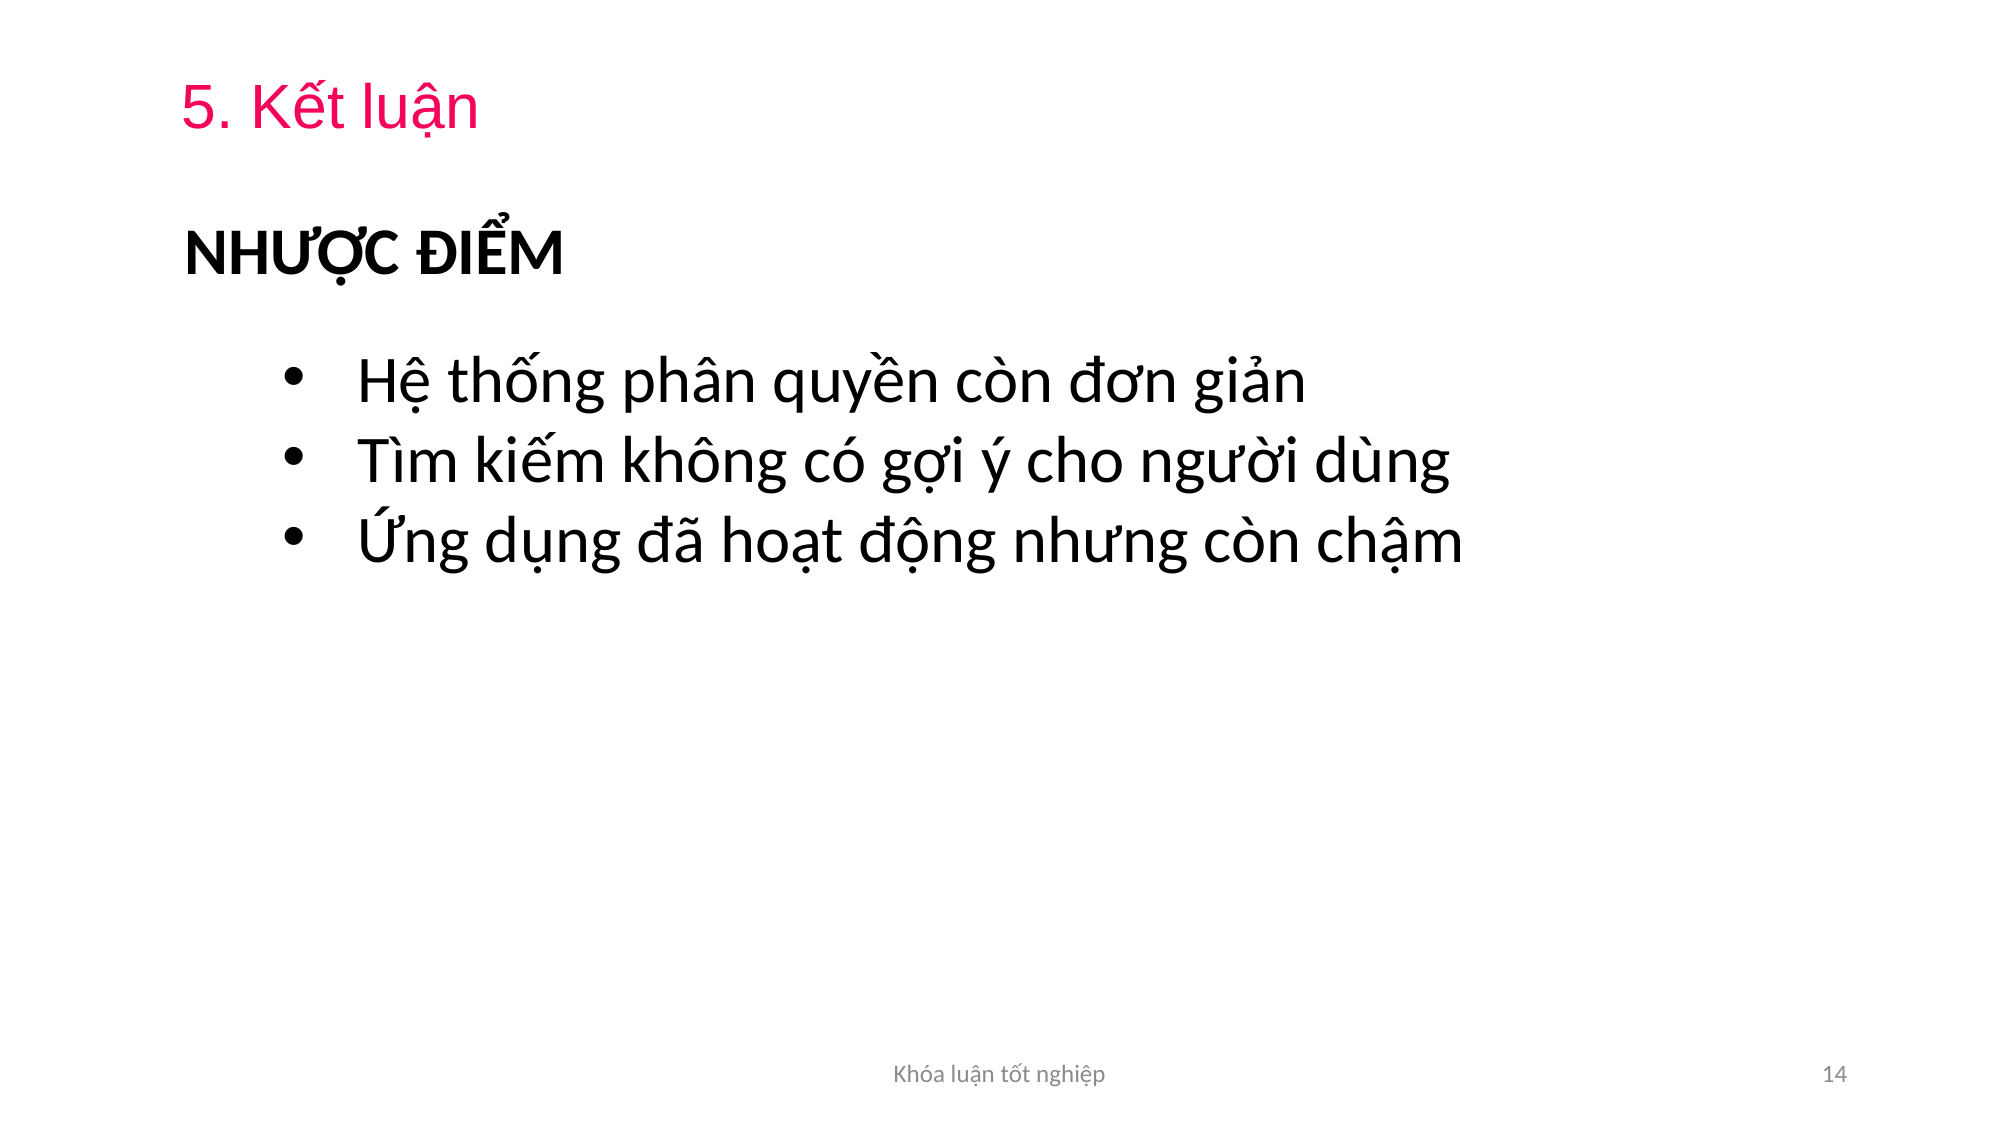

5. Kết luận
NHƯỢC ĐIỂM

Hệ thống phân quyền còn đơn giản
Tìm kiếm không có gợi ý cho người dùng
Ứng dụng đã hoạt động nhưng còn chậm
Khóa luận tốt nghiệp
14